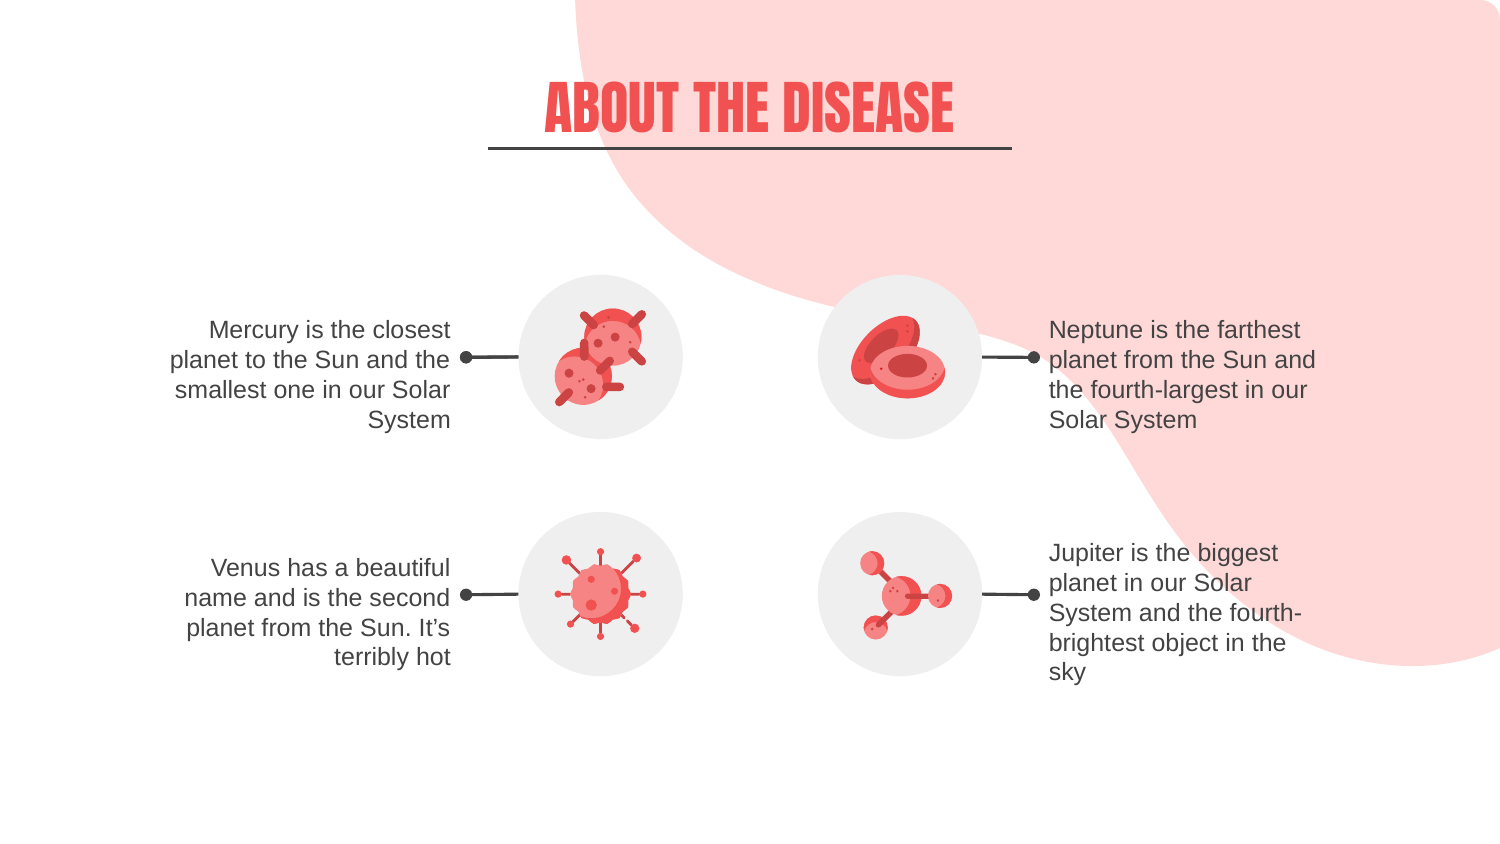

# ABOUT THE DISEASE

Mercury is the closest planet to the Sun and the smallest one in our Solar System
Neptune is the farthest planet from the Sun and the fourth-largest in our Solar System

Venus has a beautiful name and is the second planet from the Sun. It’s terribly hot
Jupiter is the biggest planet in our Solar System and the fourth-brightest object in the sky